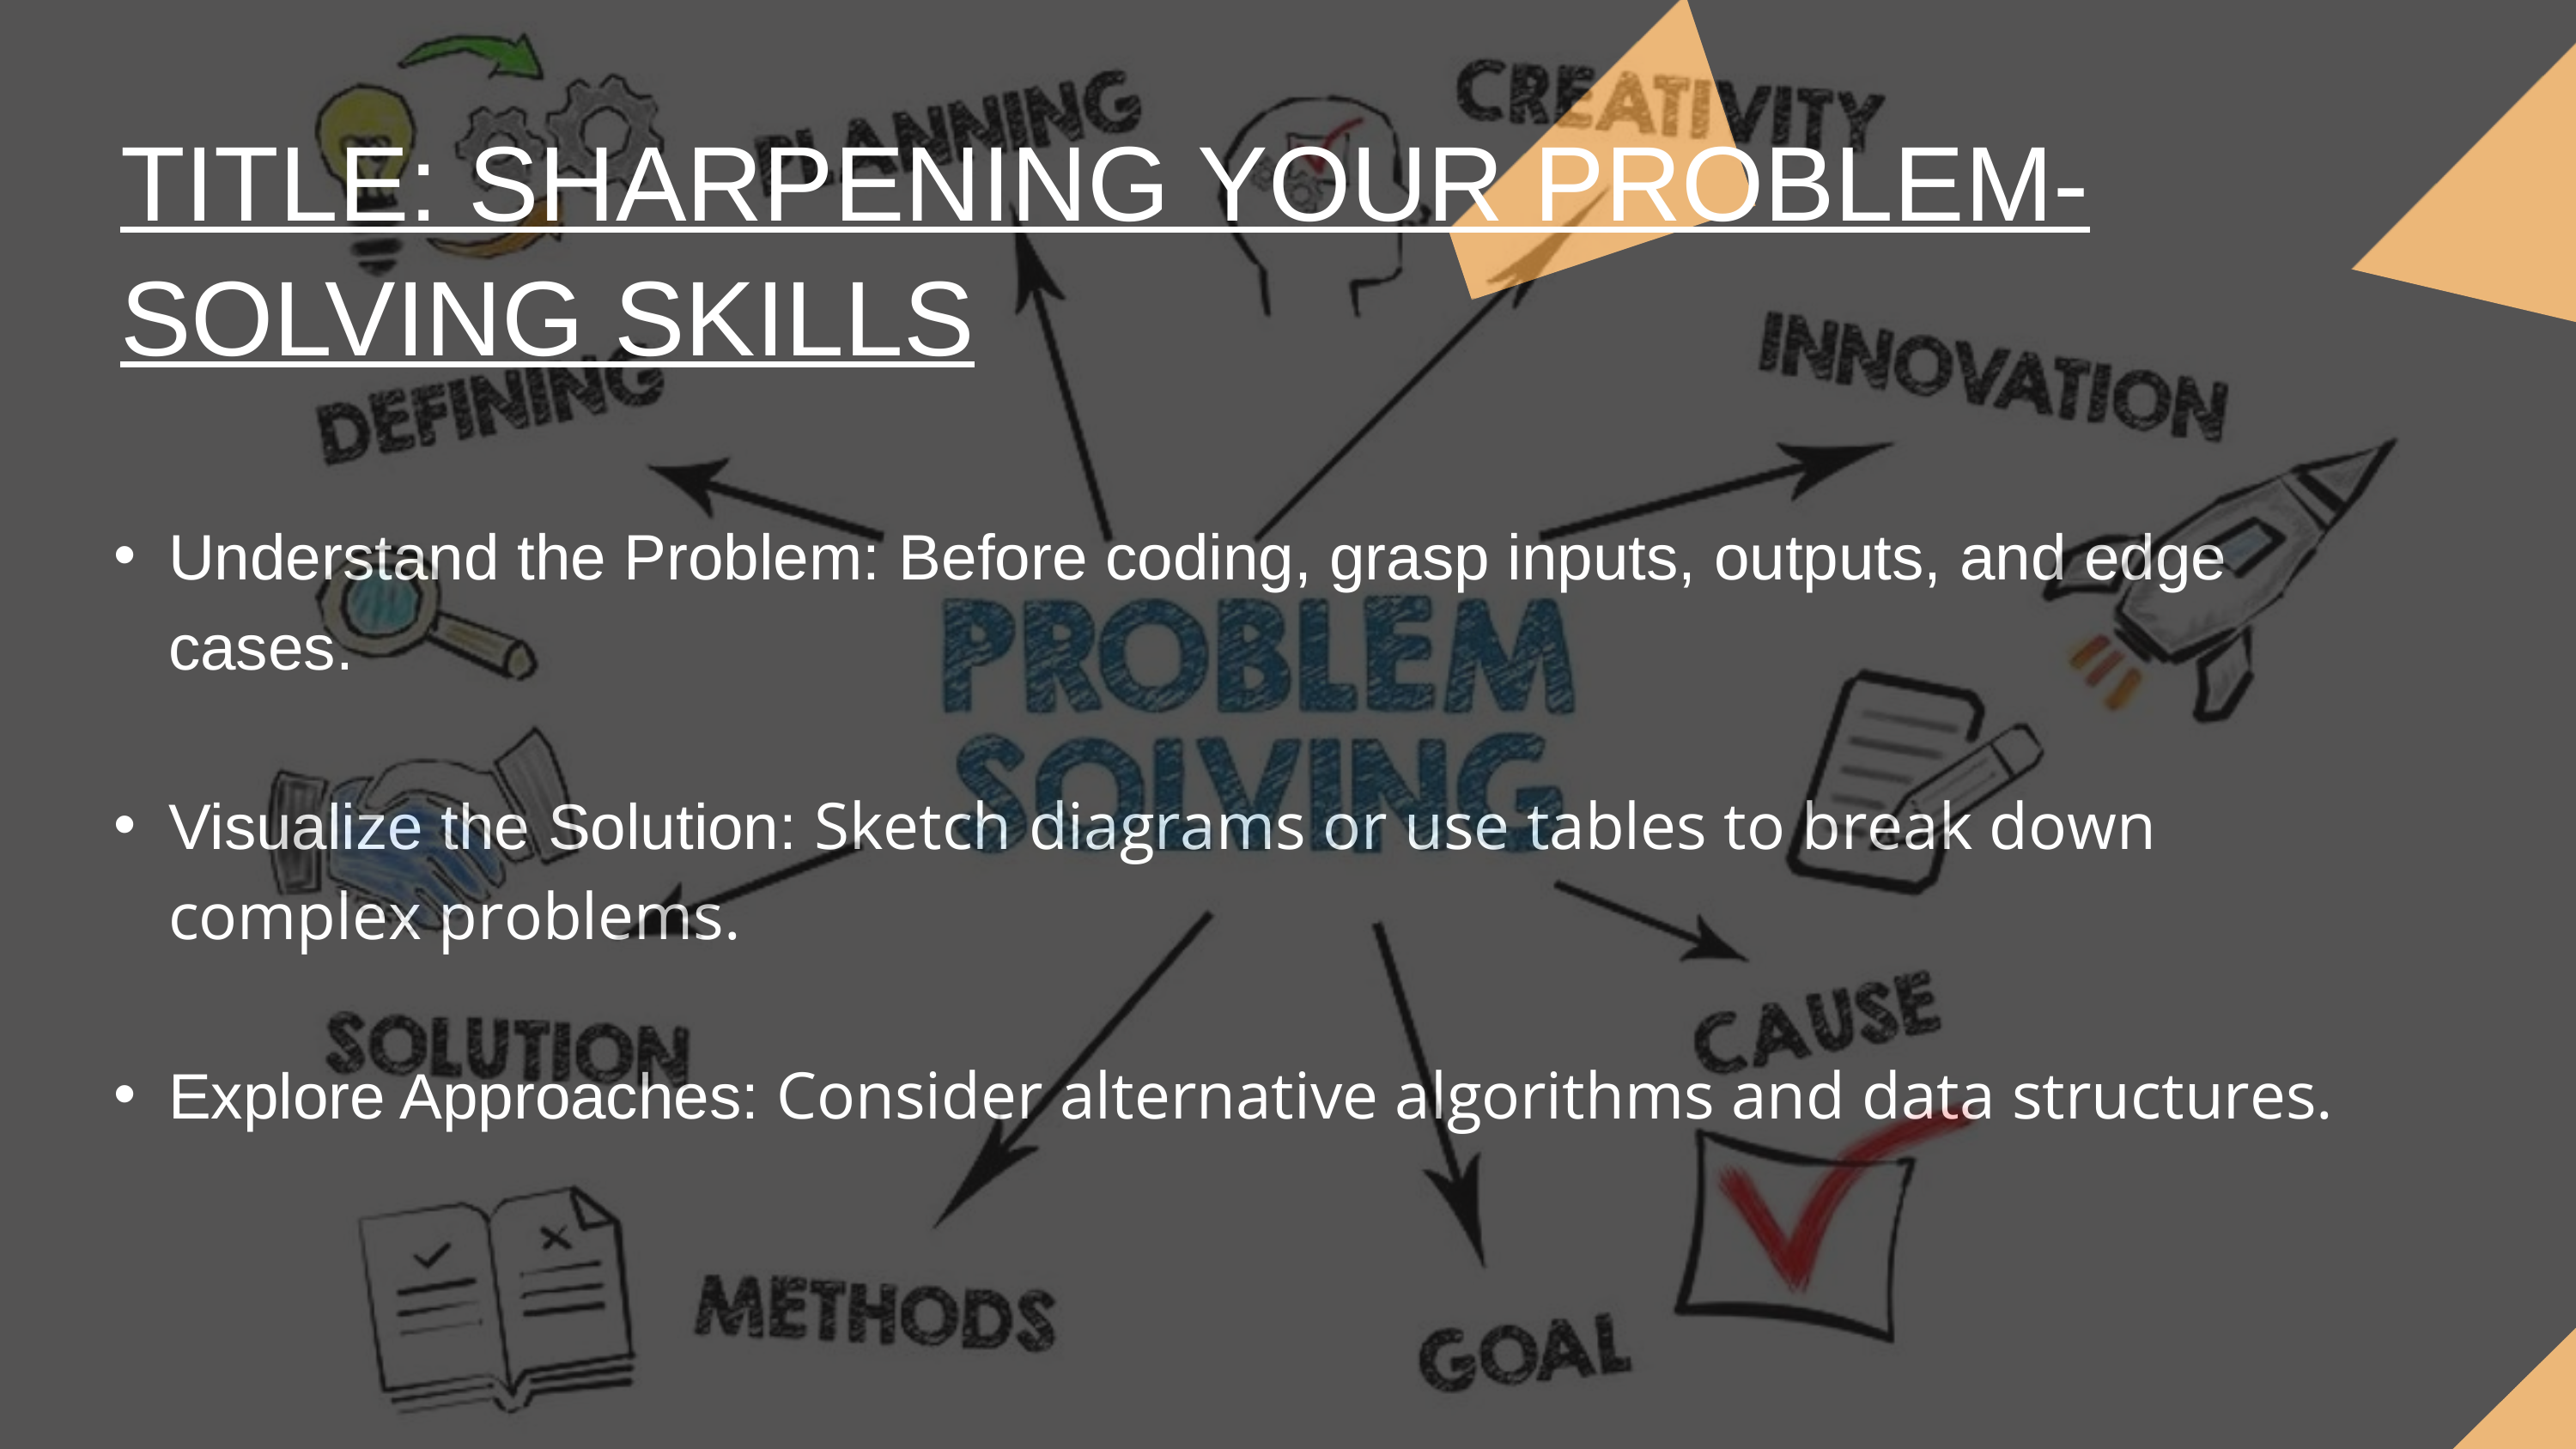

TITLE: SHARPENING YOUR PROBLEM-SOLVING SKILLS

Understand the Problem: Before coding, grasp inputs, outputs, and edge cases.

Visualize the Solution: Sketch diagrams or use tables to break down complex problems.

Explore Approaches: Consider alternative algorithms and data structures.